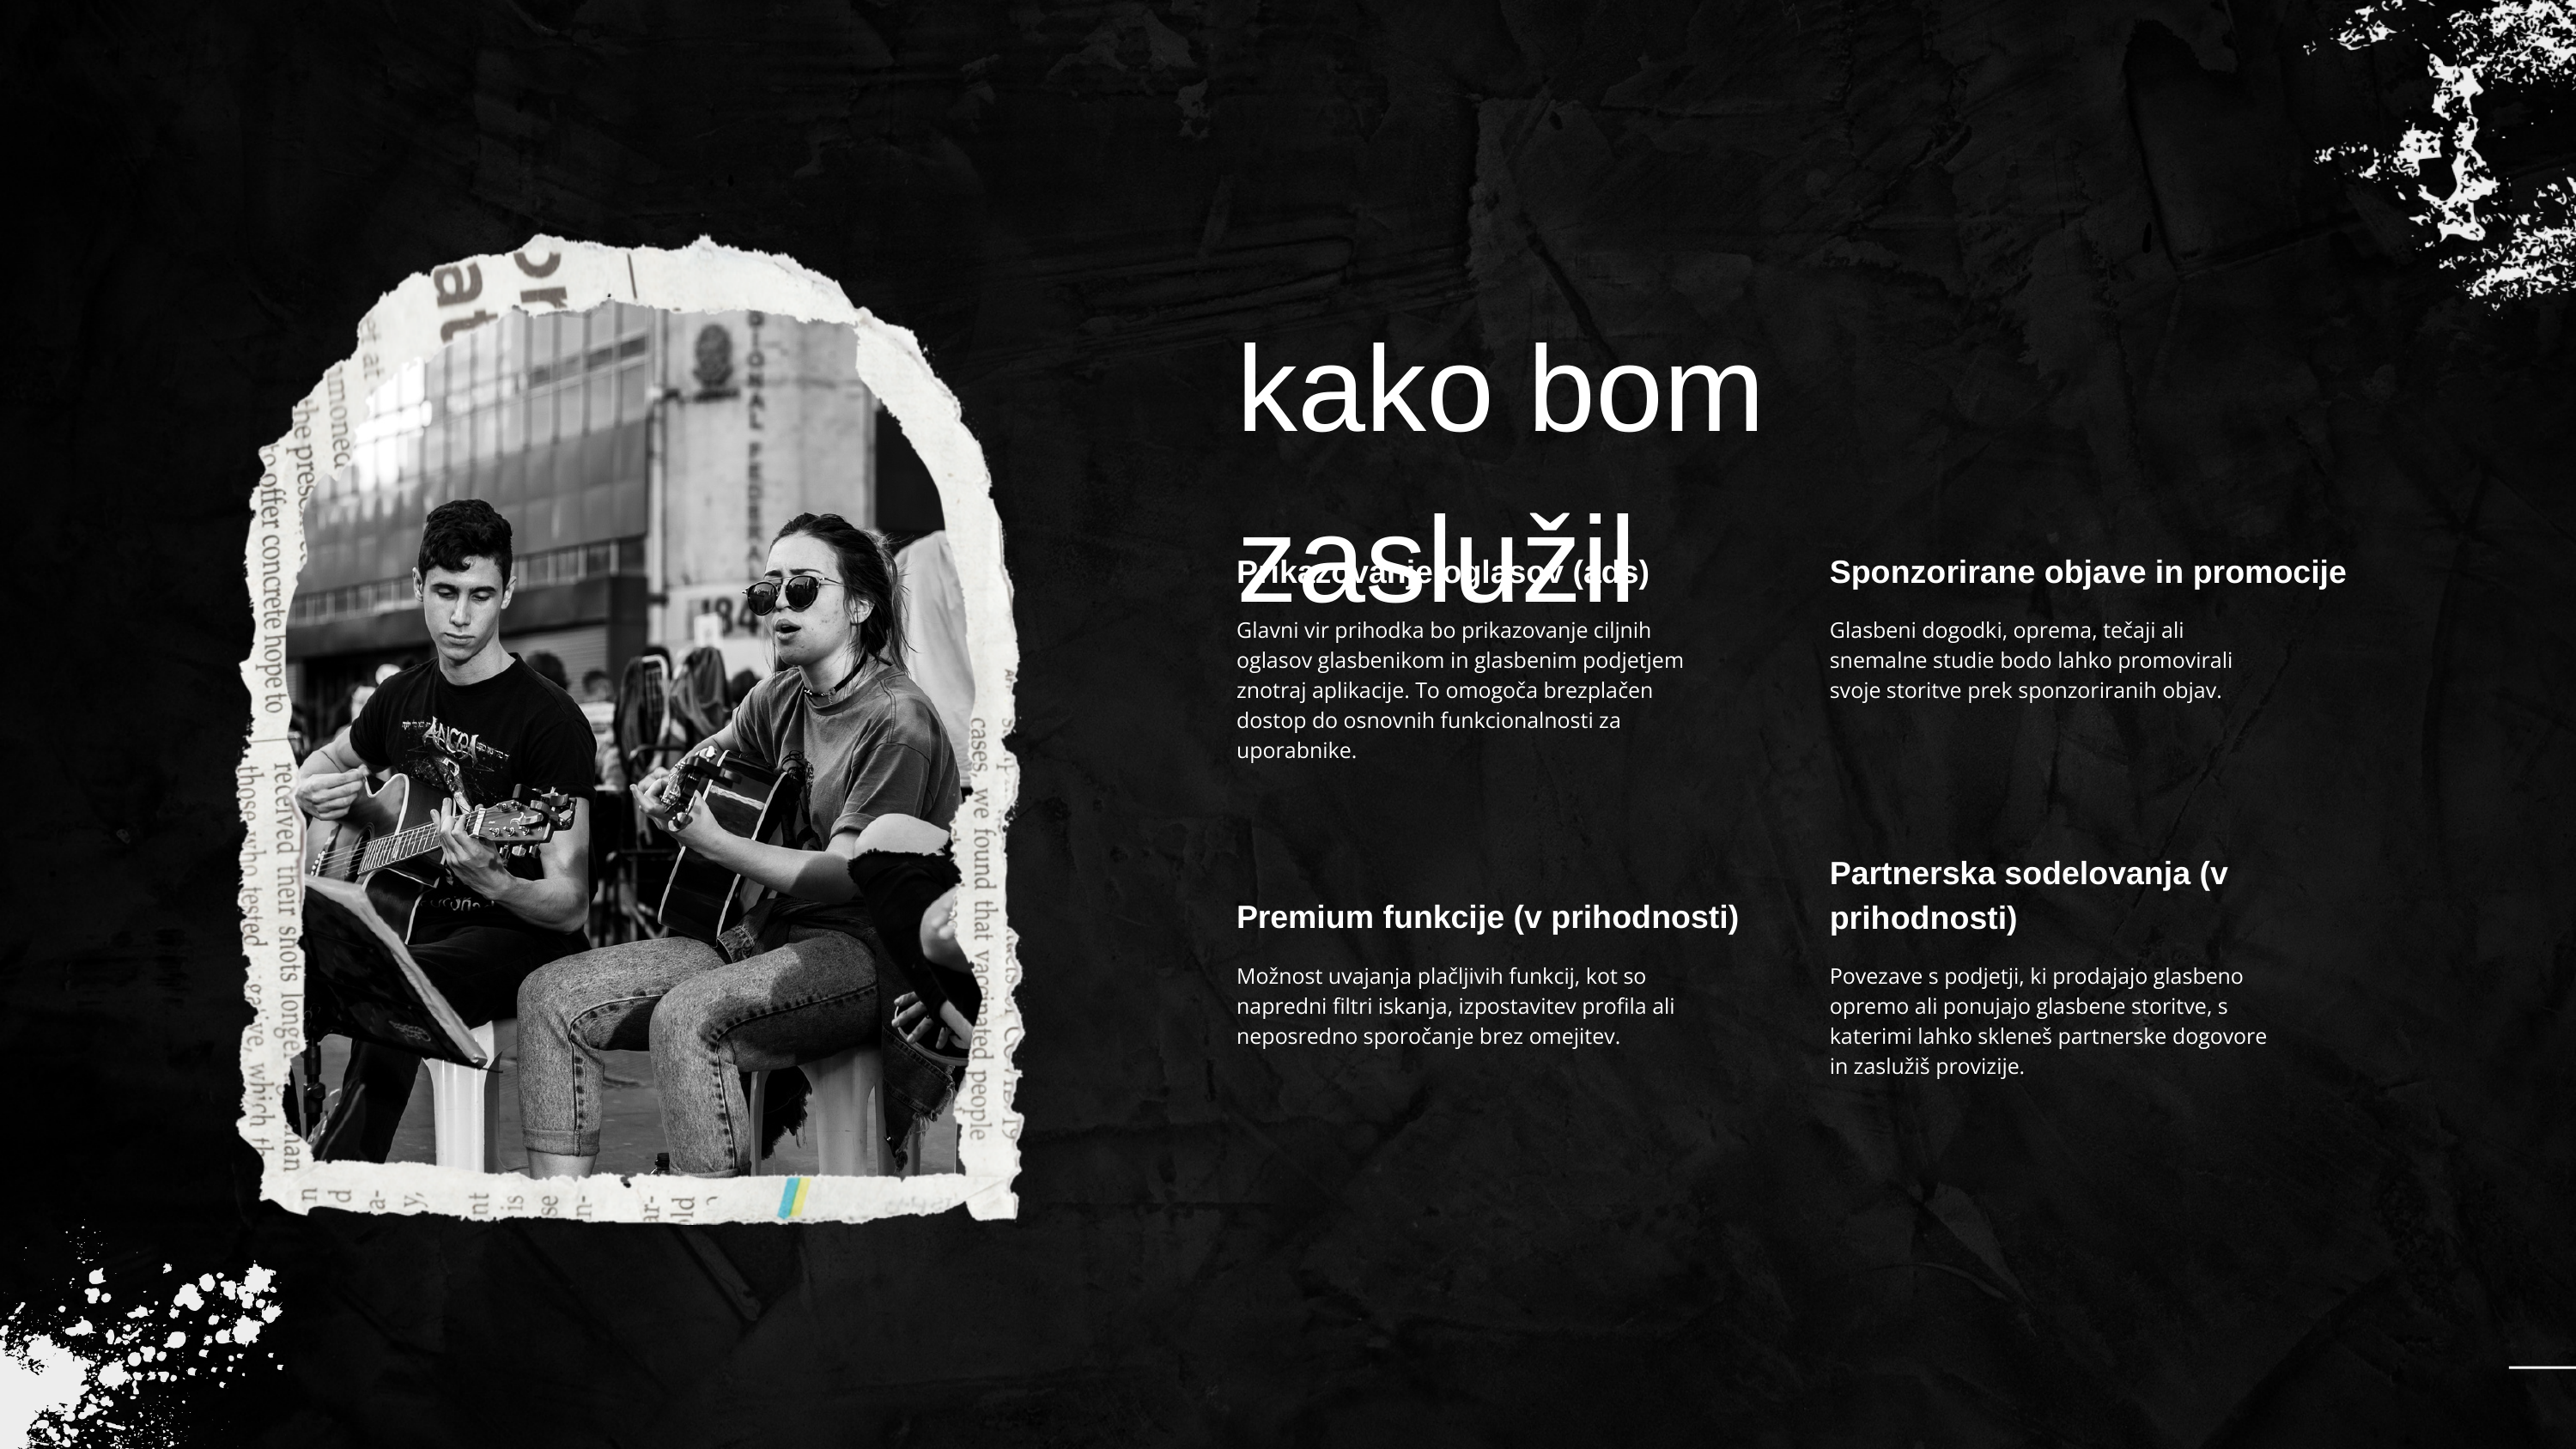

kako bom zaslužil
Prikazovanje oglasov (ads)
Sponzorirane objave in promocije
Glavni vir prihodka bo prikazovanje ciljnih oglasov glasbenikom in glasbenim podjetjem znotraj aplikacije. To omogoča brezplačen dostop do osnovnih funkcionalnosti za uporabnike.
Glasbeni dogodki, oprema, tečaji ali snemalne studie bodo lahko promovirali svoje storitve prek sponzoriranih objav.
Partnerska sodelovanja (v prihodnosti)
Premium funkcije (v prihodnosti)
Možnost uvajanja plačljivih funkcij, kot so napredni filtri iskanja, izpostavitev profila ali neposredno sporočanje brez omejitev.
Povezave s podjetji, ki prodajajo glasbeno opremo ali ponujajo glasbene storitve, s katerimi lahko skleneš partnerske dogovore in zaslužiš provizije.